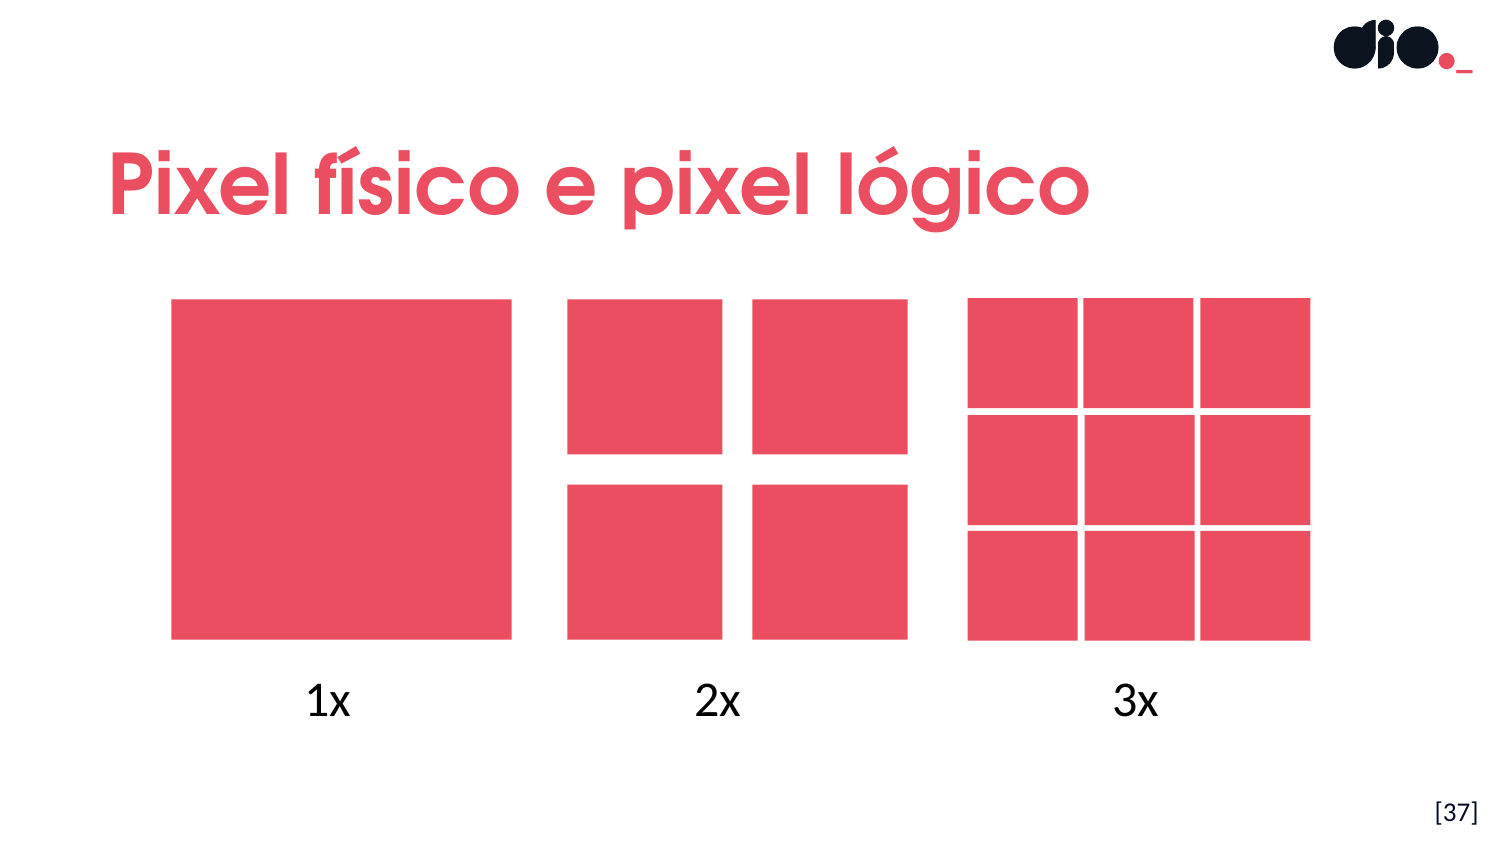

Pixel físico e pixel lógico

1x
2x
3x
[37]